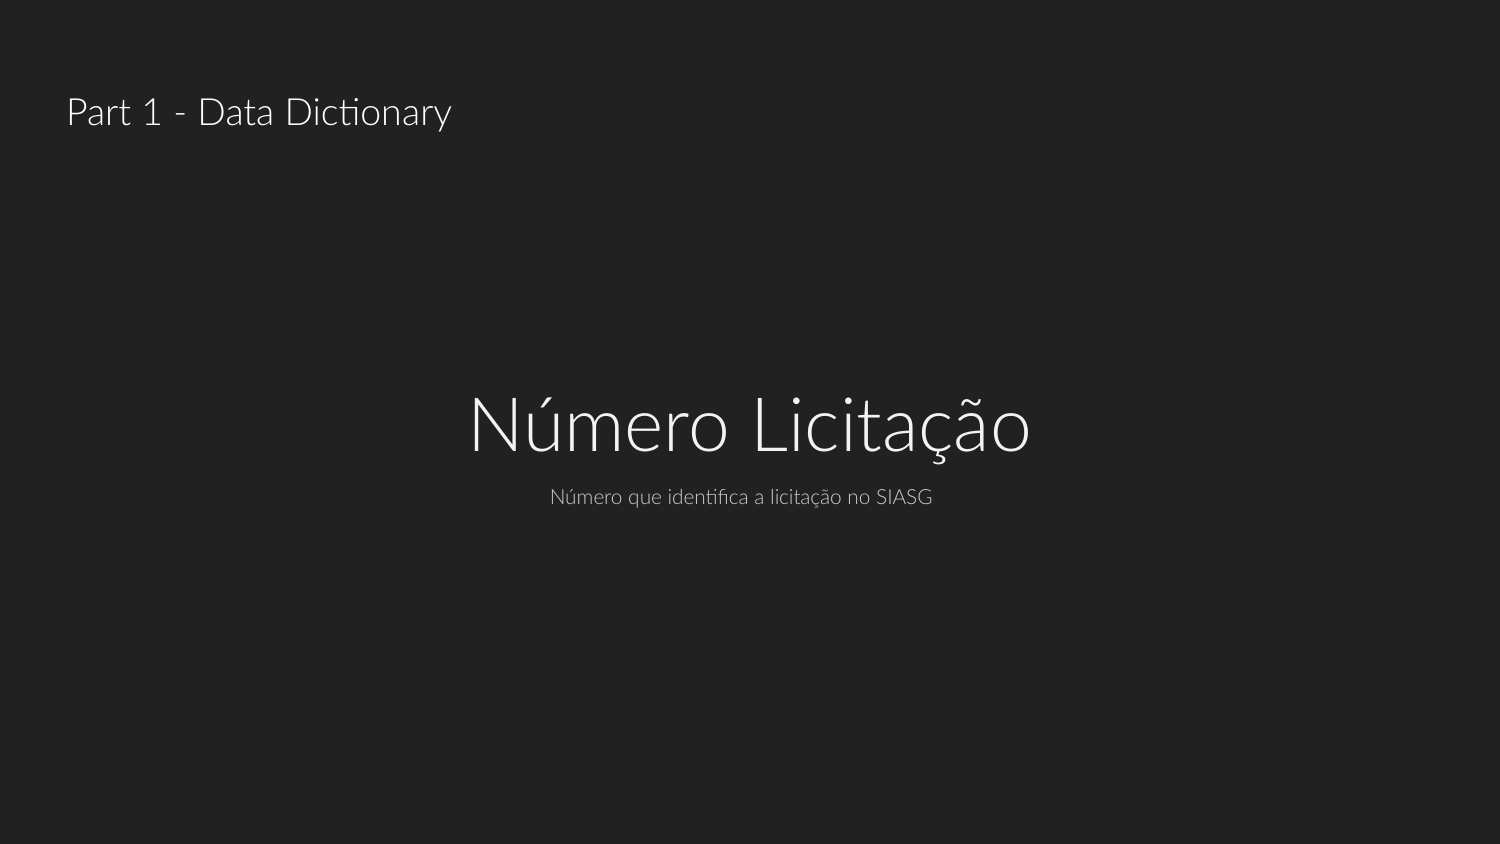

# Part 1 - Data Dictionary
Número Licitação
Número que identifica a licitação no SIASG